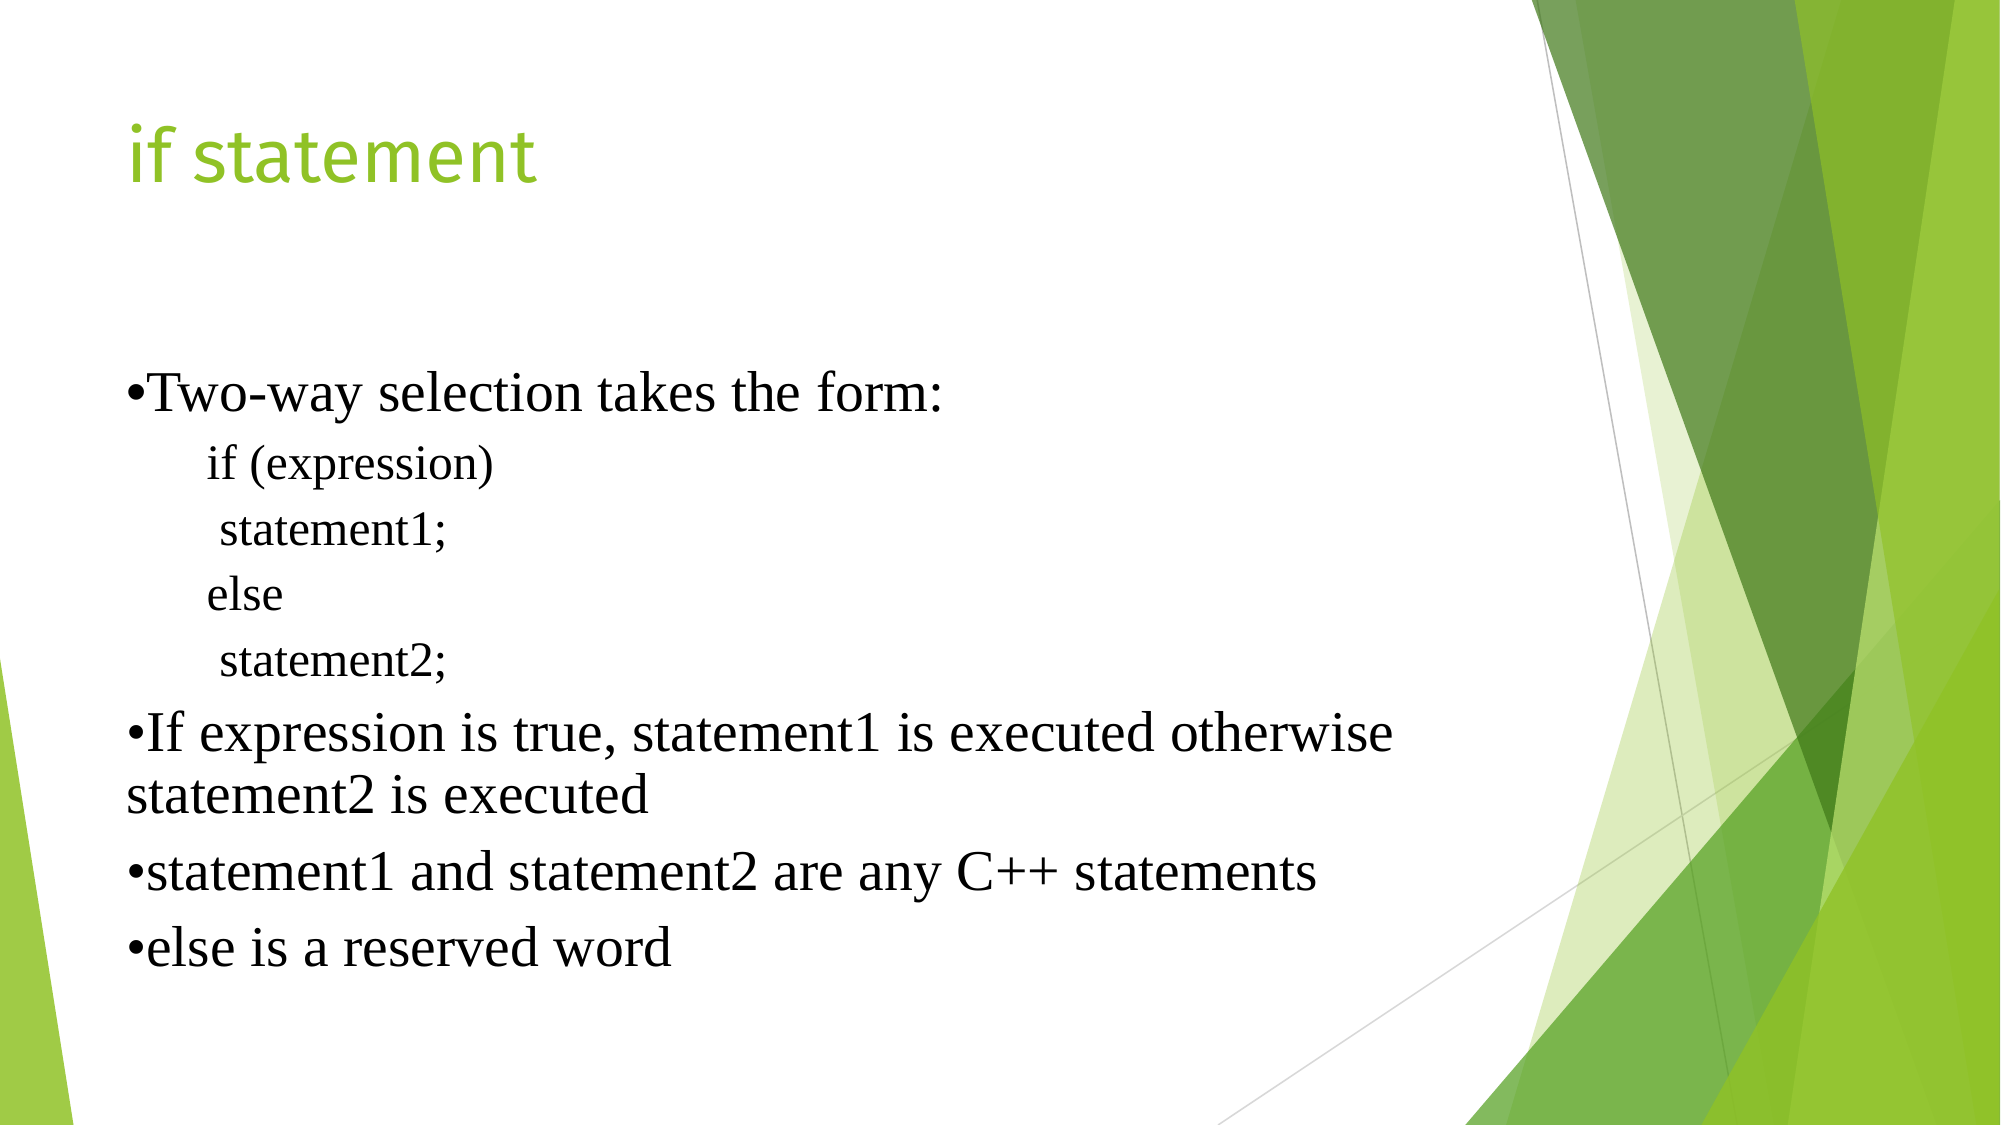

# if statement
•Two-way selection takes the form:
  if (expression)
   statement1;
  else
   statement2;
•If expression is true, statement1 is executed otherwise statement2 is executed
•statement1 and statement2 are any C++ statements
•else is a reserved word